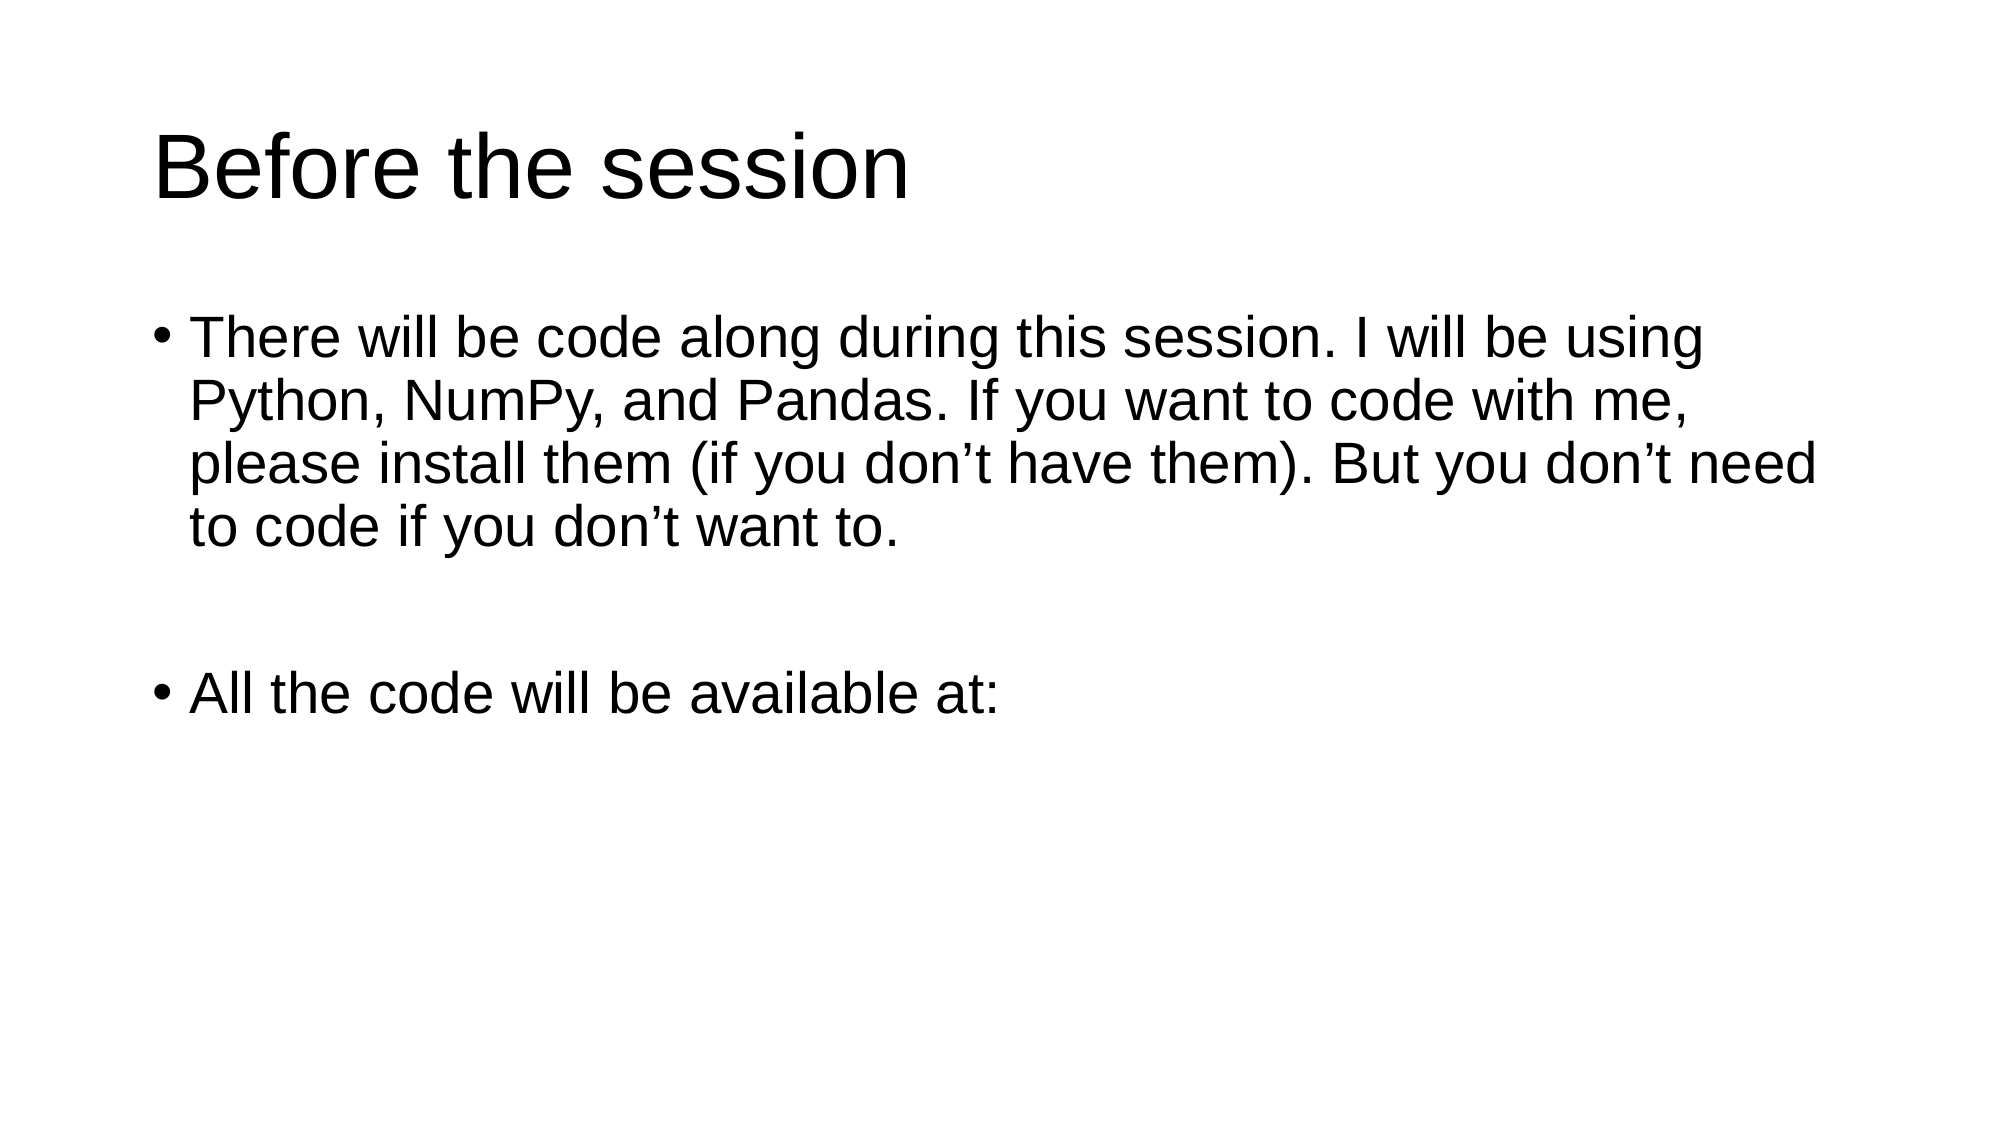

# Before the session
There will be code along during this session. I will be using Python, NumPy, and Pandas. If you want to code with me, please install them (if you don’t have them). But you don’t need to code if you don’t want to.

All the code will be available at: